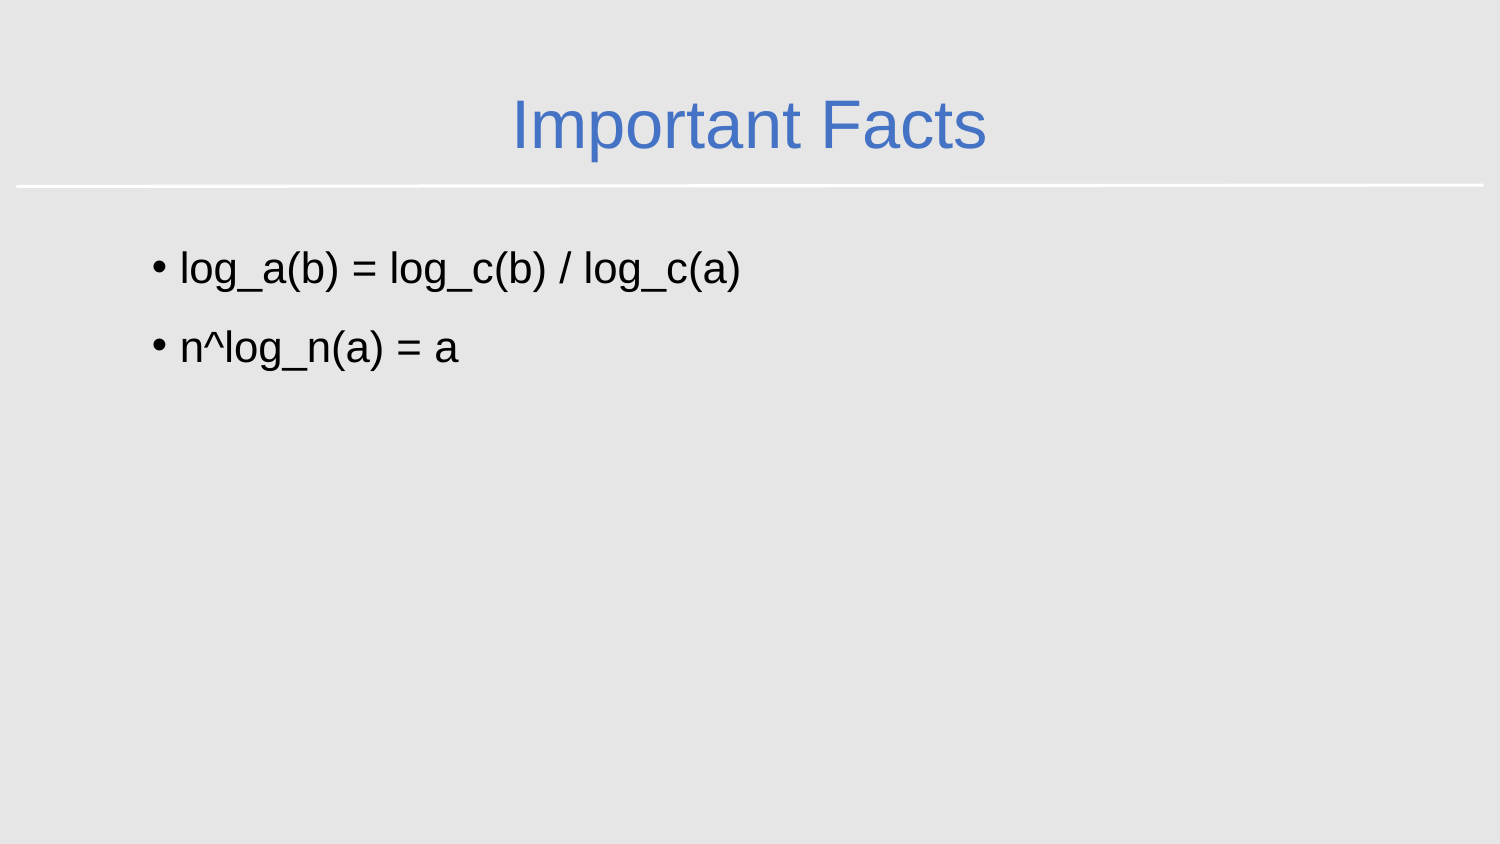

# Important Facts
log_a(b) = log_c(b) / log_c(a)
n^log_n(a) = a